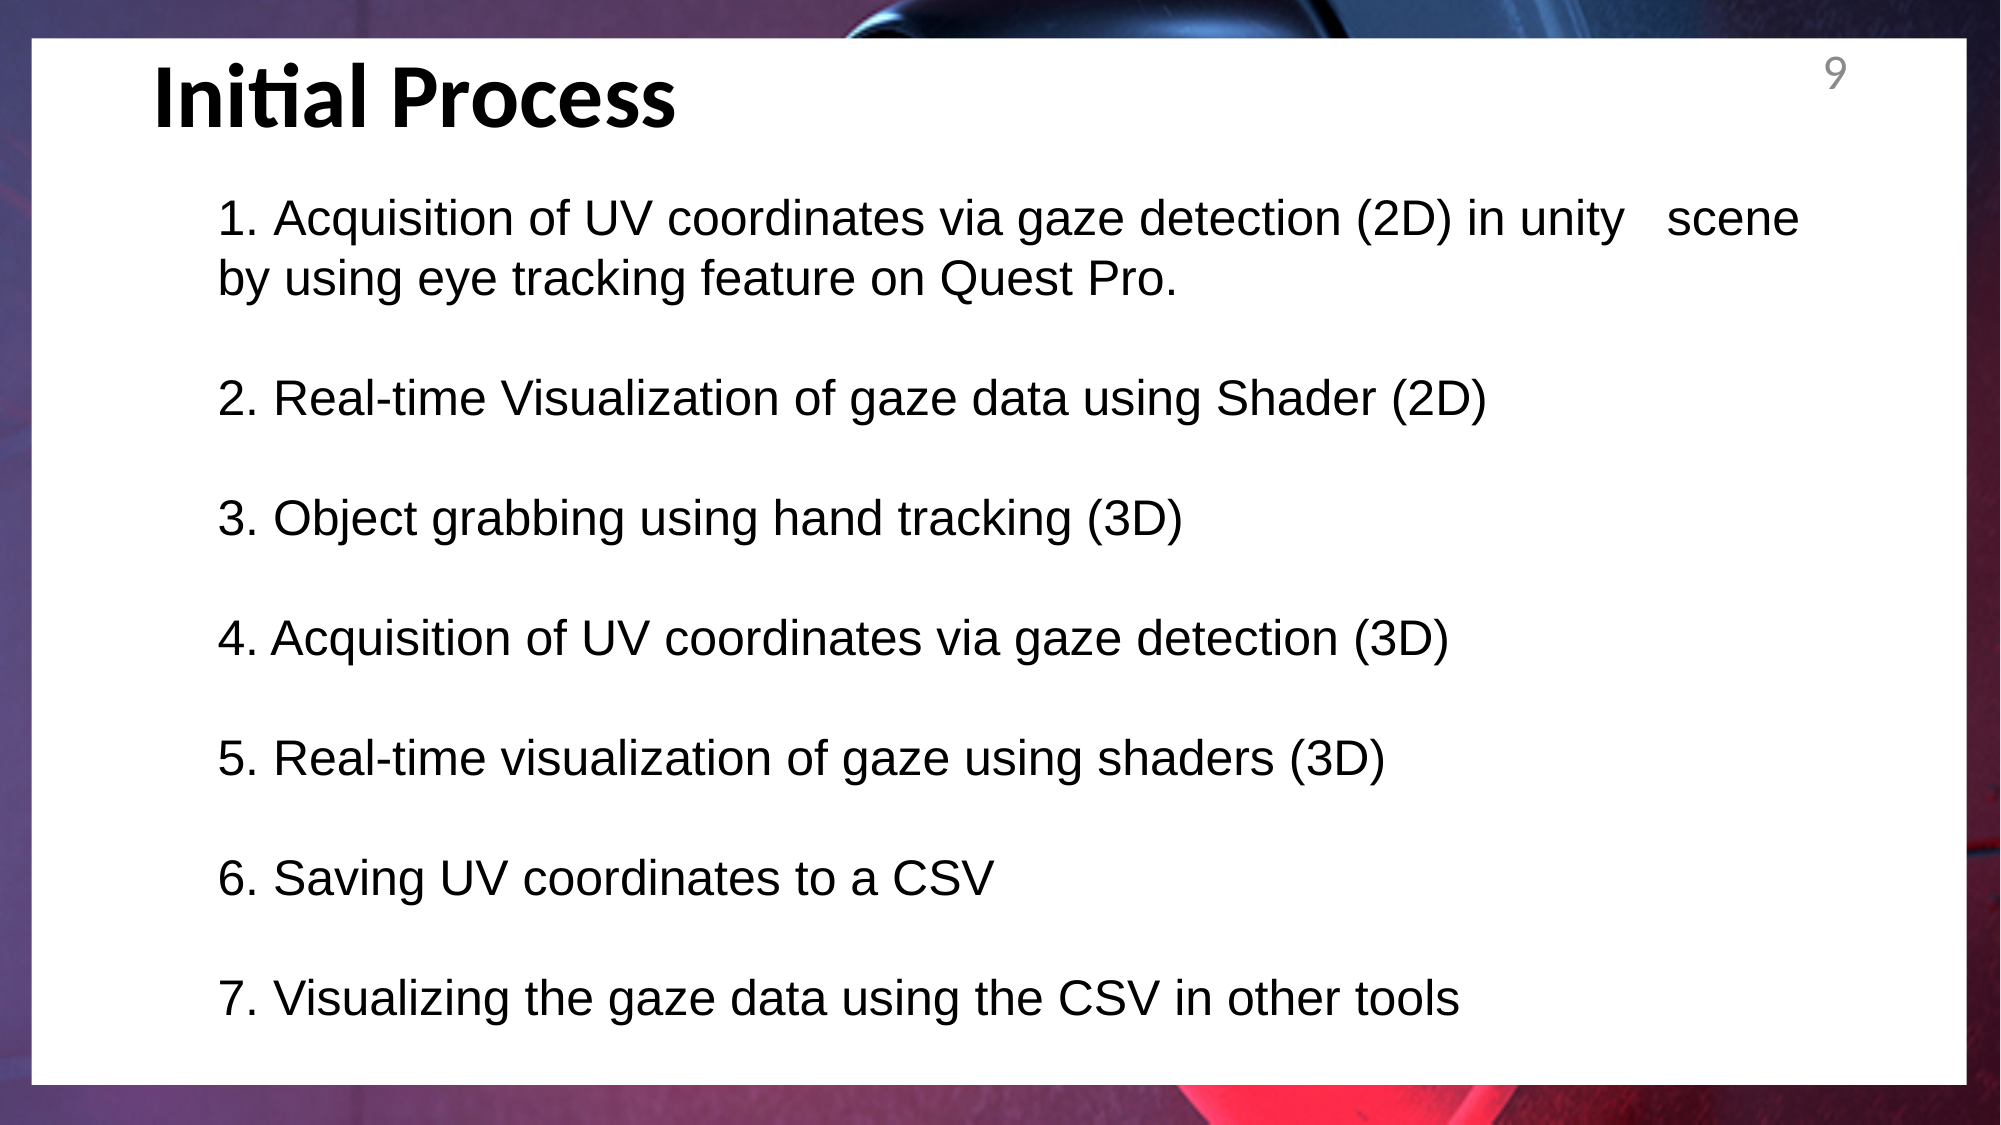

9
Initial Process
1. Acquisition of UV coordinates via gaze detection (2D) in unity   scene by using eye tracking feature on Quest Pro.

2. Real-time Visualization of gaze data using Shader (2D)

3. Object grabbing using hand tracking (3D)

4. Acquisition of UV coordinates via gaze detection (3D)

5. Real-time visualization of gaze using shaders (3D)

6. Saving UV coordinates to a CSV

7. Visualizing the gaze data using the CSV in other tools